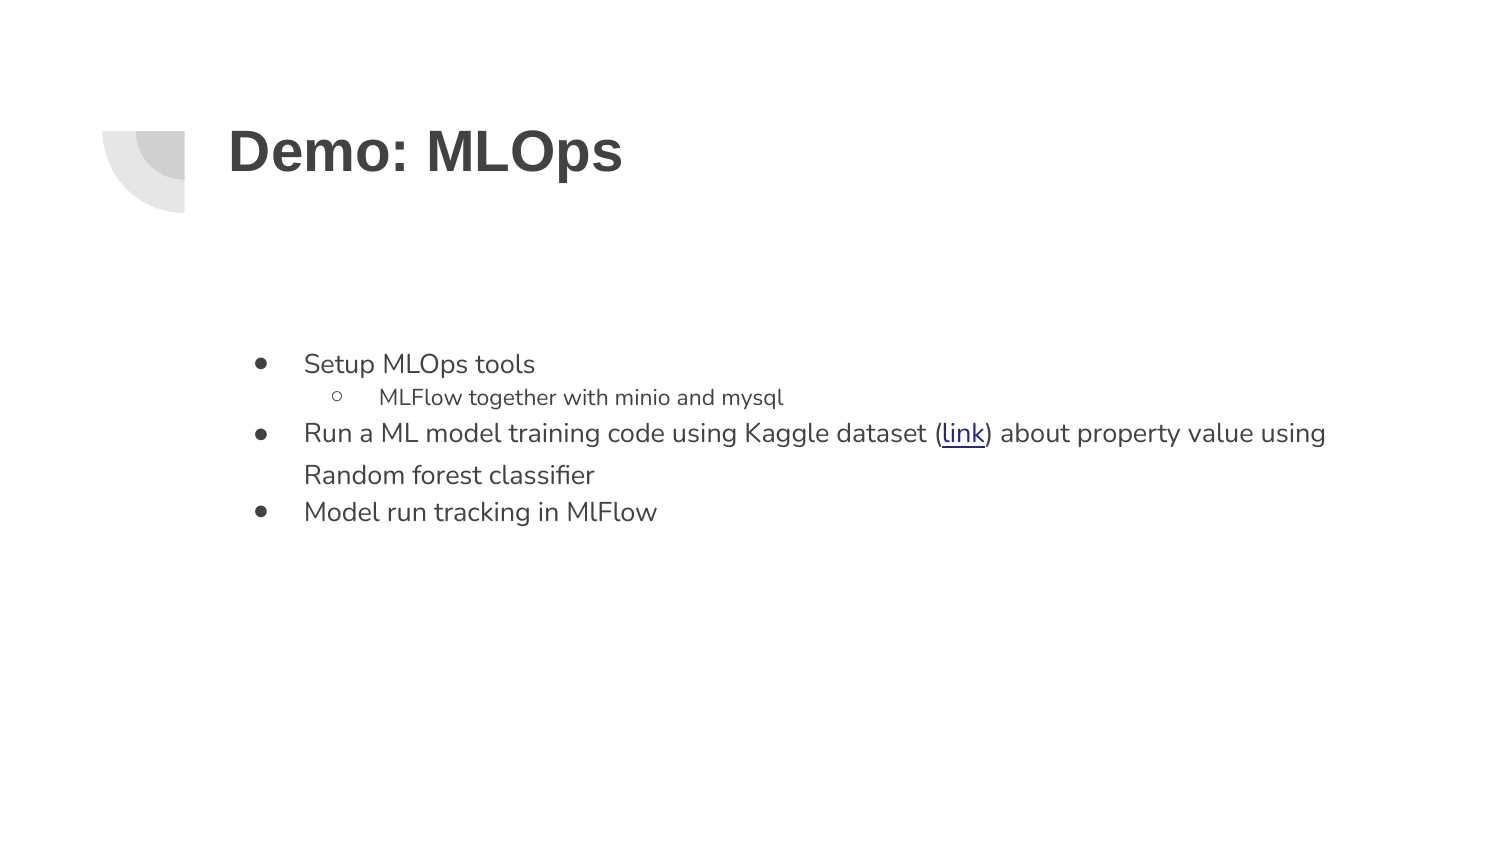

# Demo: MLOps
Setup MLOps tools
MLFlow together with minio and mysql
Run a ML model training code using Kaggle dataset (link) about property value using Random forest classifier
Model run tracking in MlFlow